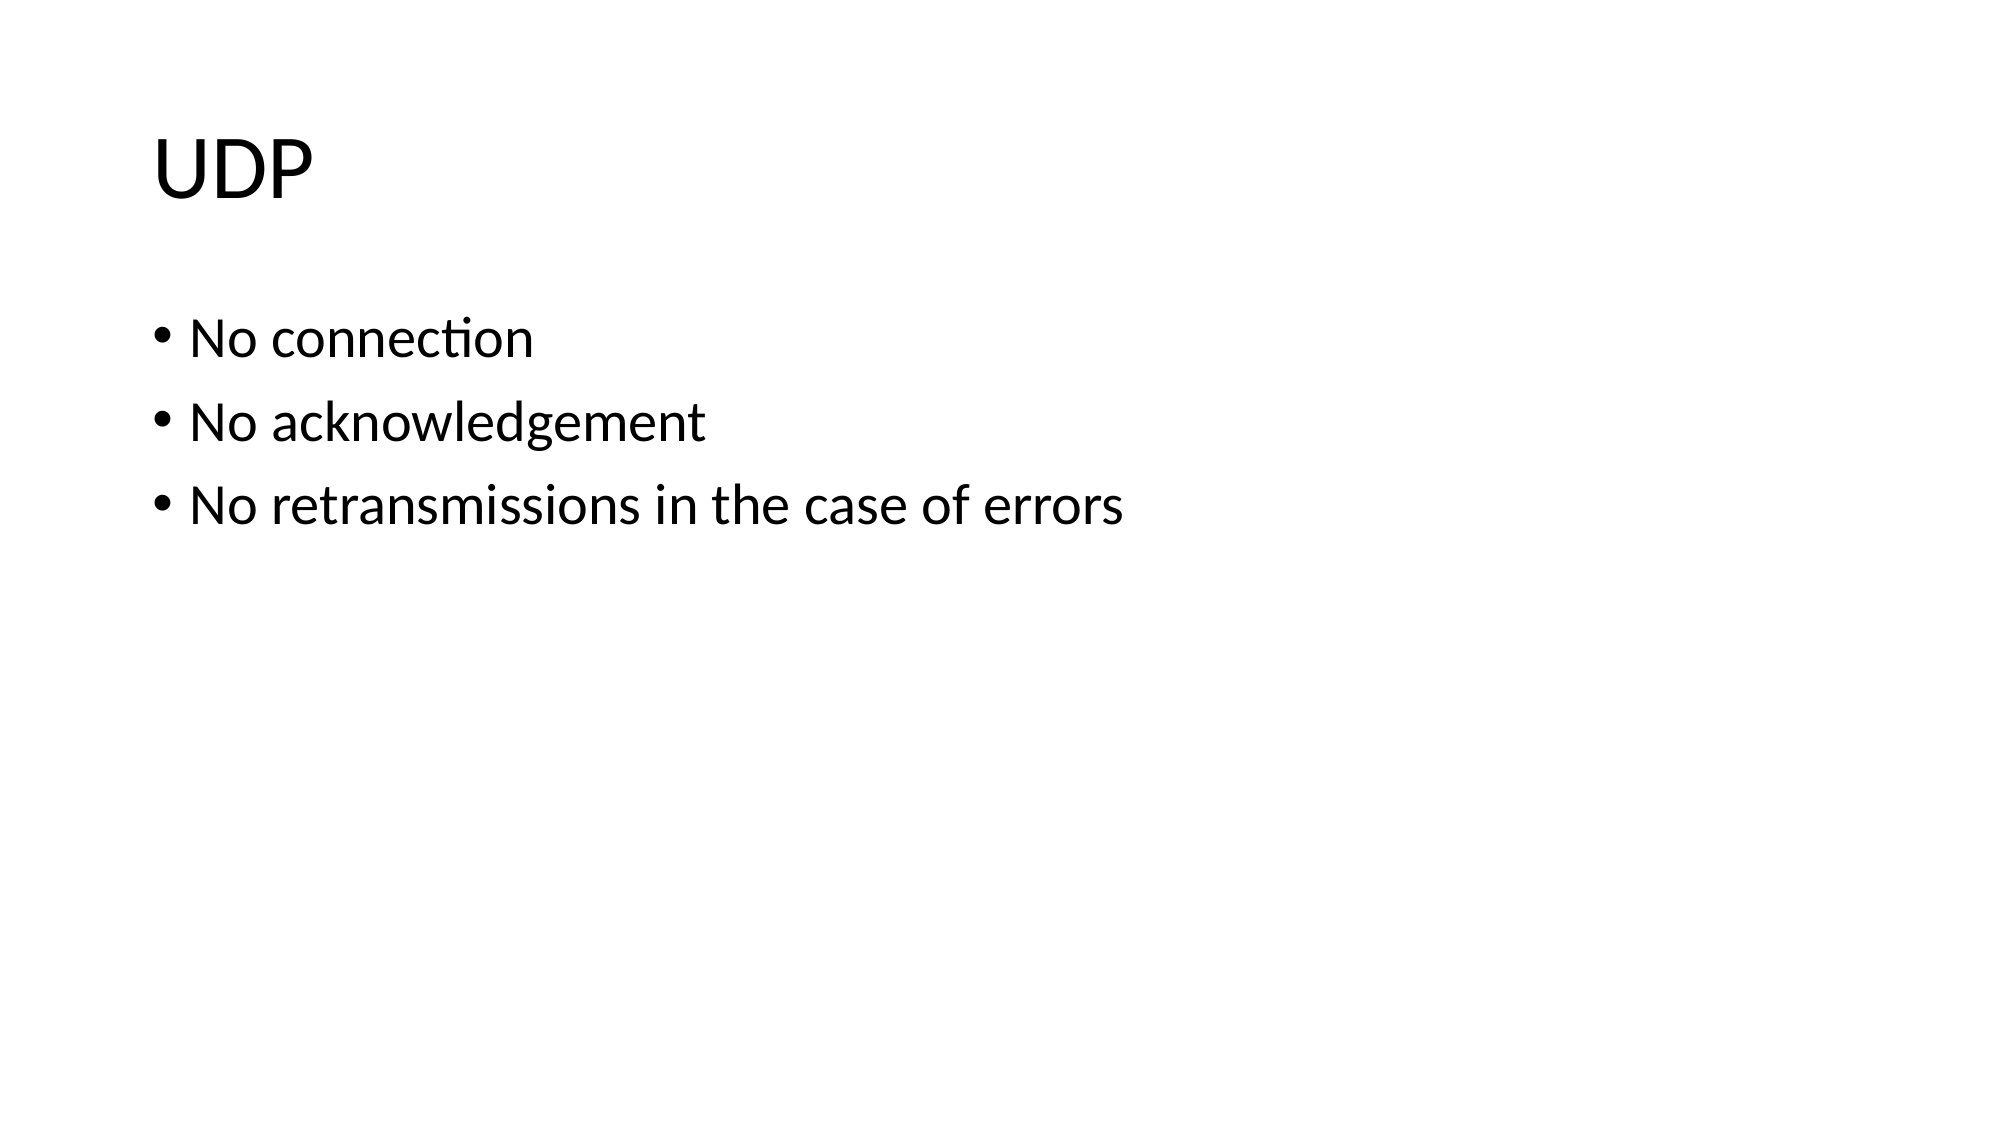

# UDP
No connection
No acknowledgement
No retransmissions in the case of errors